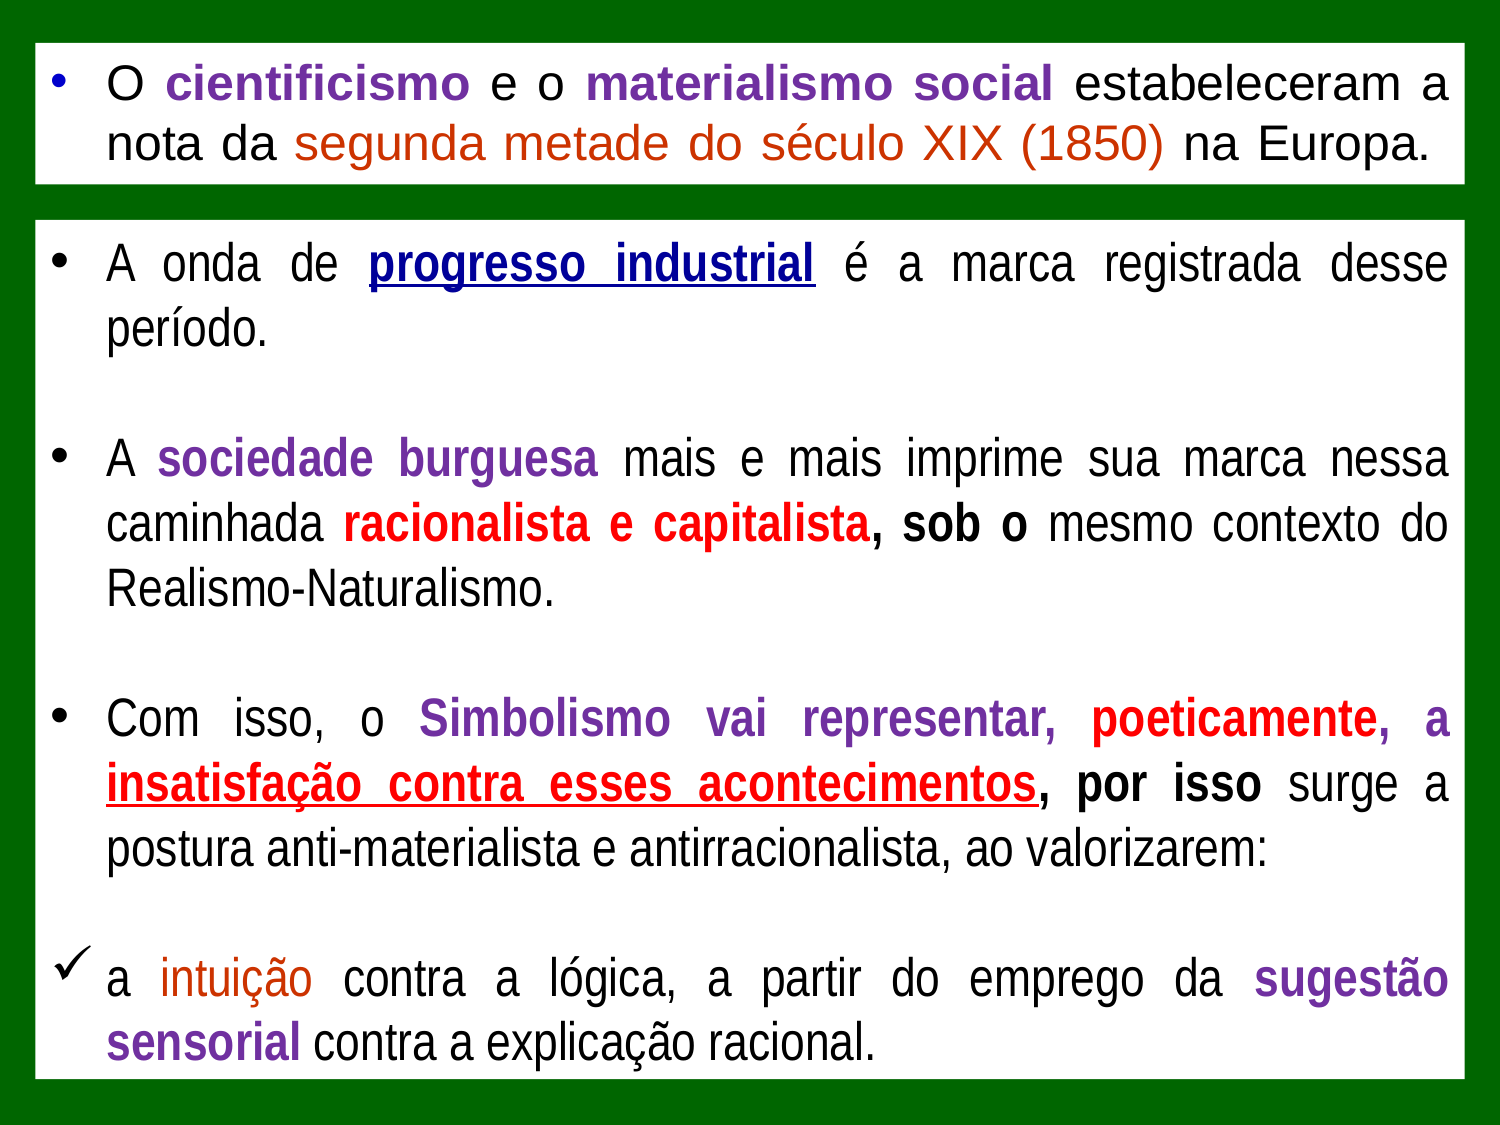

# O cientificismo e o materialismo social estabeleceram a nota da segunda metade do século XIX (1850) na Europa.
A onda de progresso industrial é a marca registrada desse período.
                    .
A sociedade burguesa mais e mais imprime sua marca nessa caminhada racionalista e capitalista, sob o mesmo contexto do Realismo-Naturalismo.

Com isso, o Simbolismo vai representar, poeticamente, a insatisfação contra esses acontecimentos, por isso surge a postura anti-materialista e antirracionalista, ao valorizarem:

a intuição contra a lógica, a partir do emprego da sugestão sensorial contra a explicação racional.